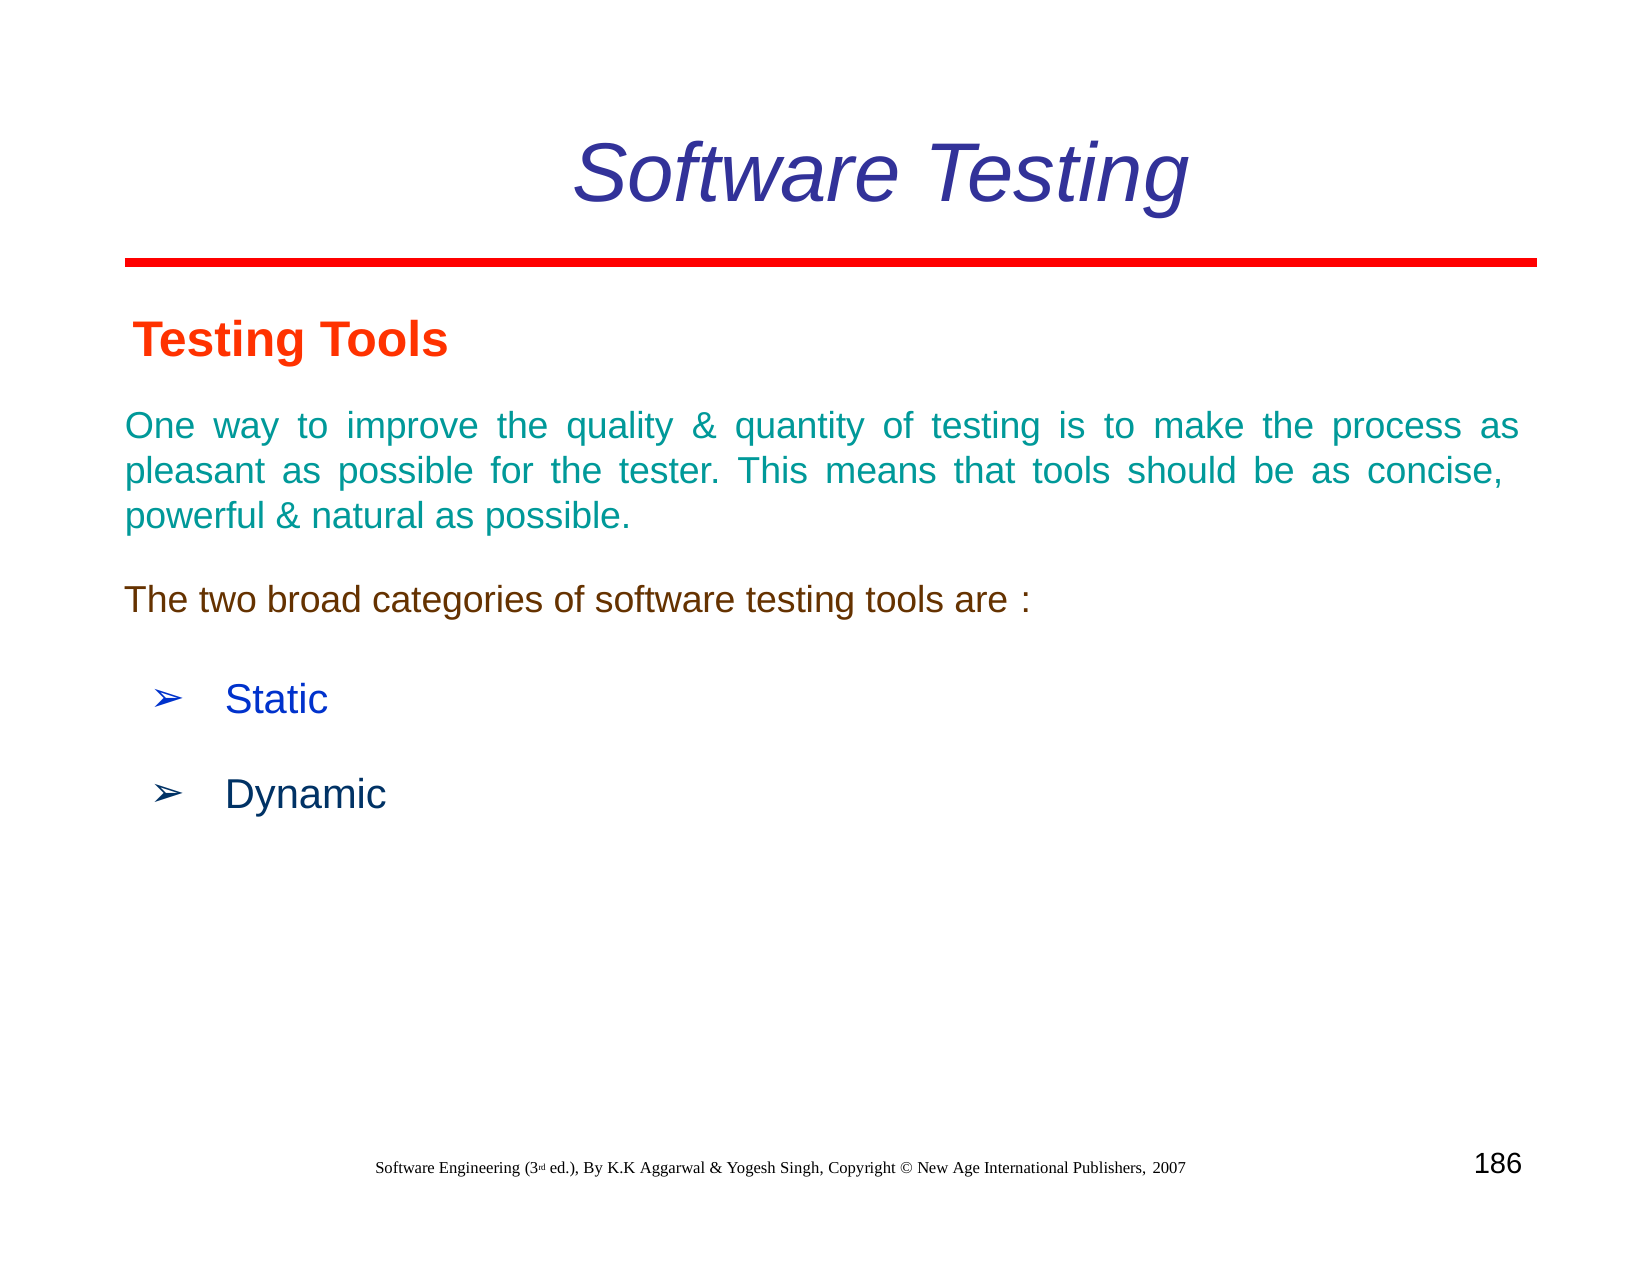

# Software Testing

Testing Tools
One way to improve the quality & quantity of testing is to make the process as  pleasant as possible for the tester. This means that tools should be as concise,   powerful & natural as possible.

The two broad categories of software testing tools are :

Static

Dynamic
186
Software Engineering (3rd  ed.), By K.K Aggarwal & Yogesh Singh, Copyright © New Age International Publishers, 2007